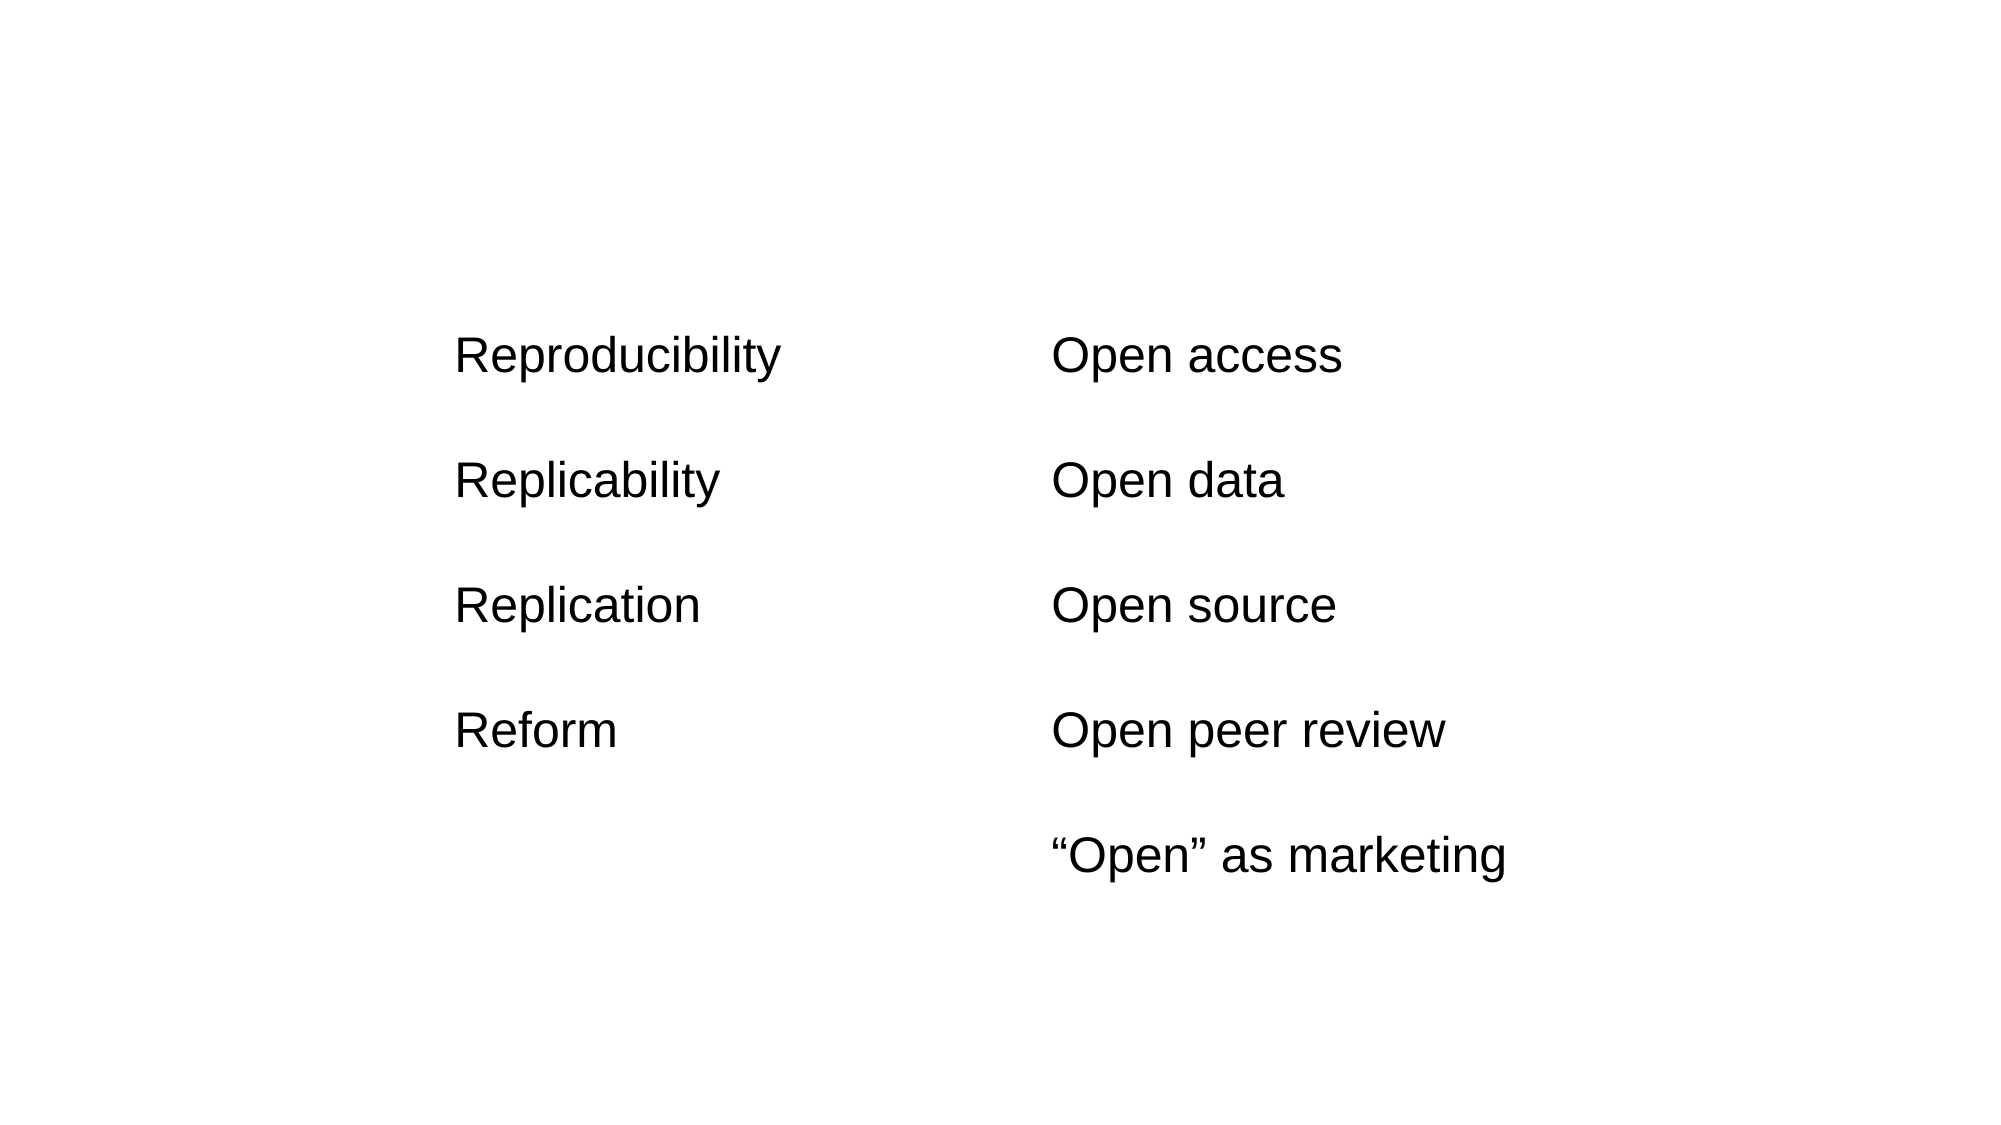

Reproducibility

Replicability

Replication

Reform

Open access

Open data

Open source

Open peer review

“Open” as marketing